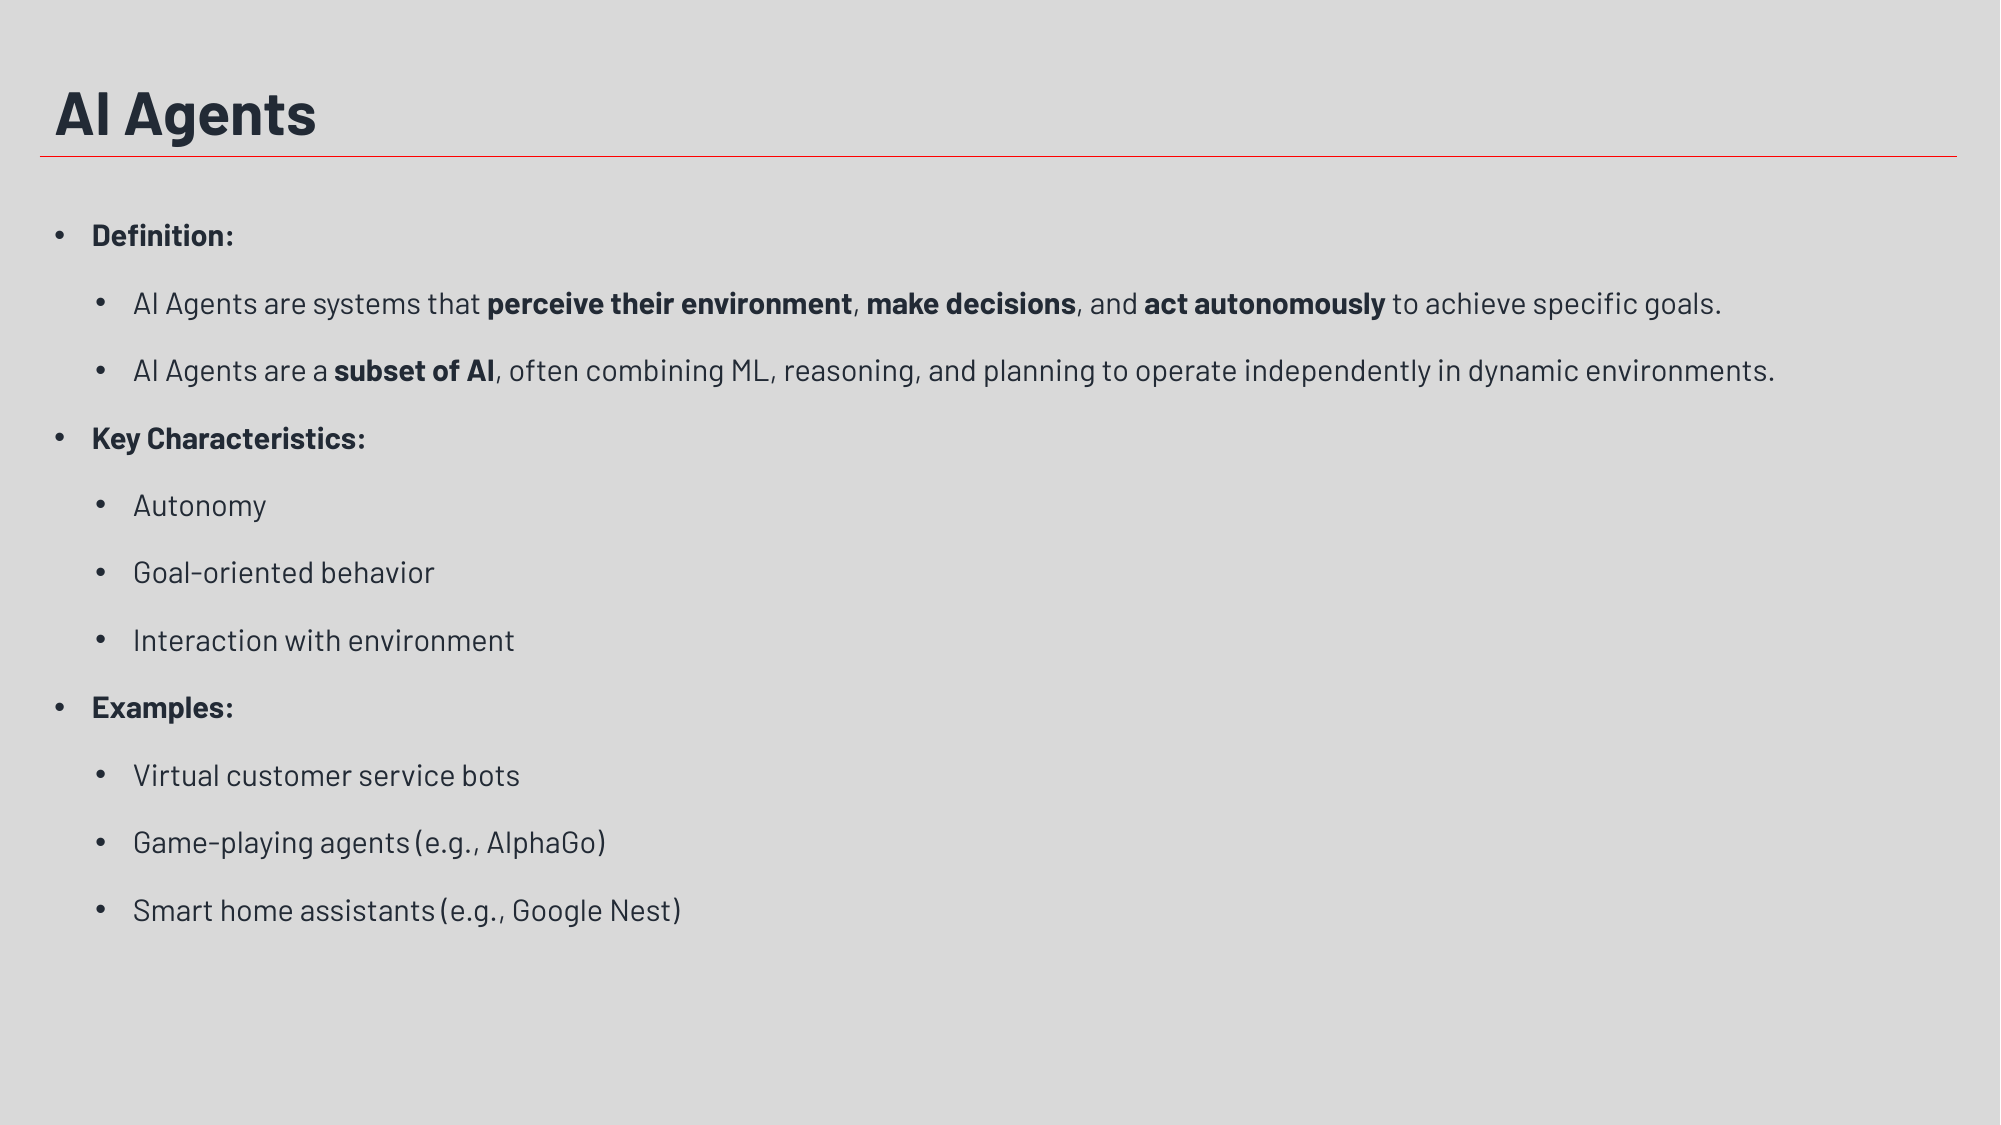

AI Agents
Definition:
AI Agents are systems that perceive their environment, make decisions, and act autonomously to achieve specific goals.
AI Agents are a subset of AI, often combining ML, reasoning, and planning to operate independently in dynamic environments.
Key Characteristics:
Autonomy
Goal-oriented behavior
Interaction with environment
Examples:
Virtual customer service bots
Game-playing agents (e.g., AlphaGo)
Smart home assistants (e.g., Google Nest)